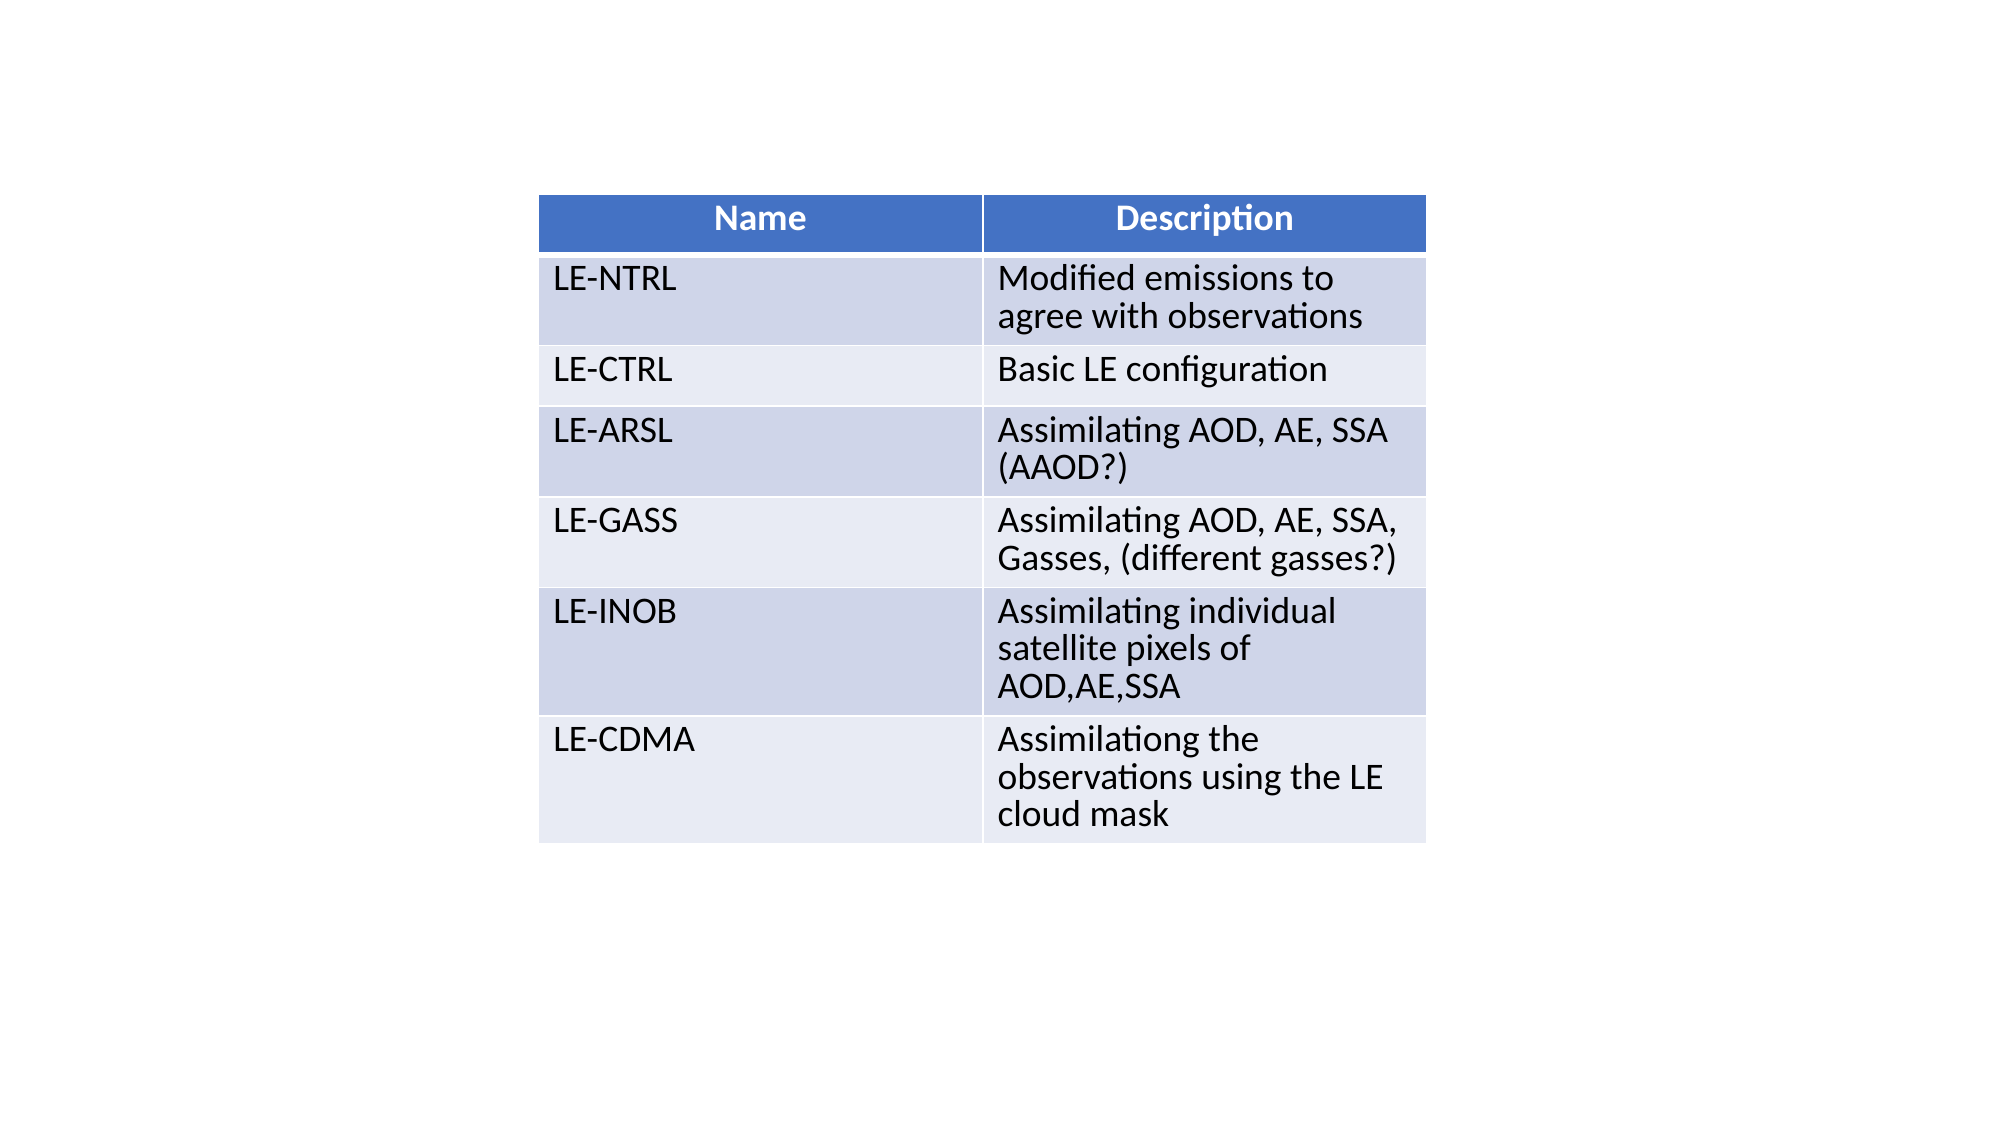

| Name | Description |
| --- | --- |
| LE-NTRL | Modified emissions to agree with observations |
| LE-CTRL | Basic LE configuration |
| LE-ARSL | Assimilating AOD, AE, SSA (AAOD?) |
| LE-GASS | Assimilating AOD, AE, SSA, Gasses, (different gasses?) |
| LE-INOB | Assimilating individual satellite pixels of AOD,AE,SSA |
| LE-CDMA | Assimilationg the observations using the LE cloud mask |